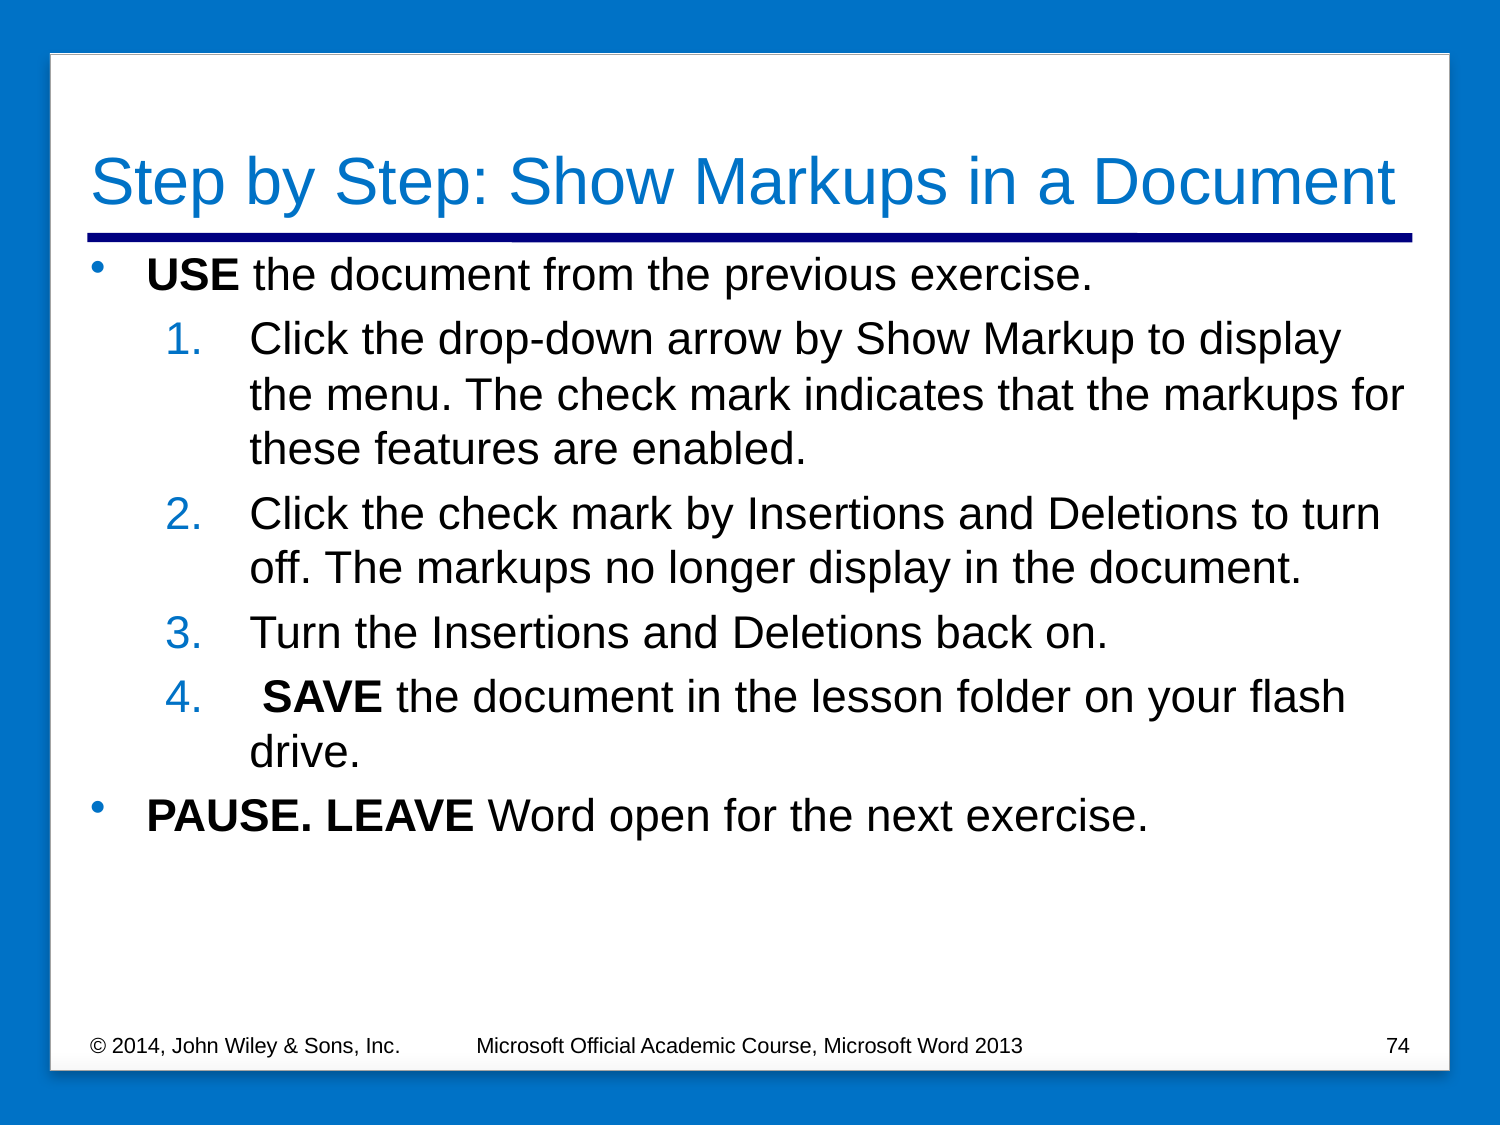

# Step by Step: Show Markups in a Document
USE the document from the previous exercise.
Click the drop-down arrow by Show Markup to display the menu. The check mark indicates that the markups for these features are enabled.
Click the check mark by Insertions and Deletions to turn off. The markups no longer display in the document.
Turn the Insertions and Deletions back on.
 SAVE the document in the lesson folder on your flash drive.
PAUSE. LEAVE Word open for the next exercise.
© 2014, John Wiley & Sons, Inc.
Microsoft Official Academic Course, Microsoft Word 2013
74